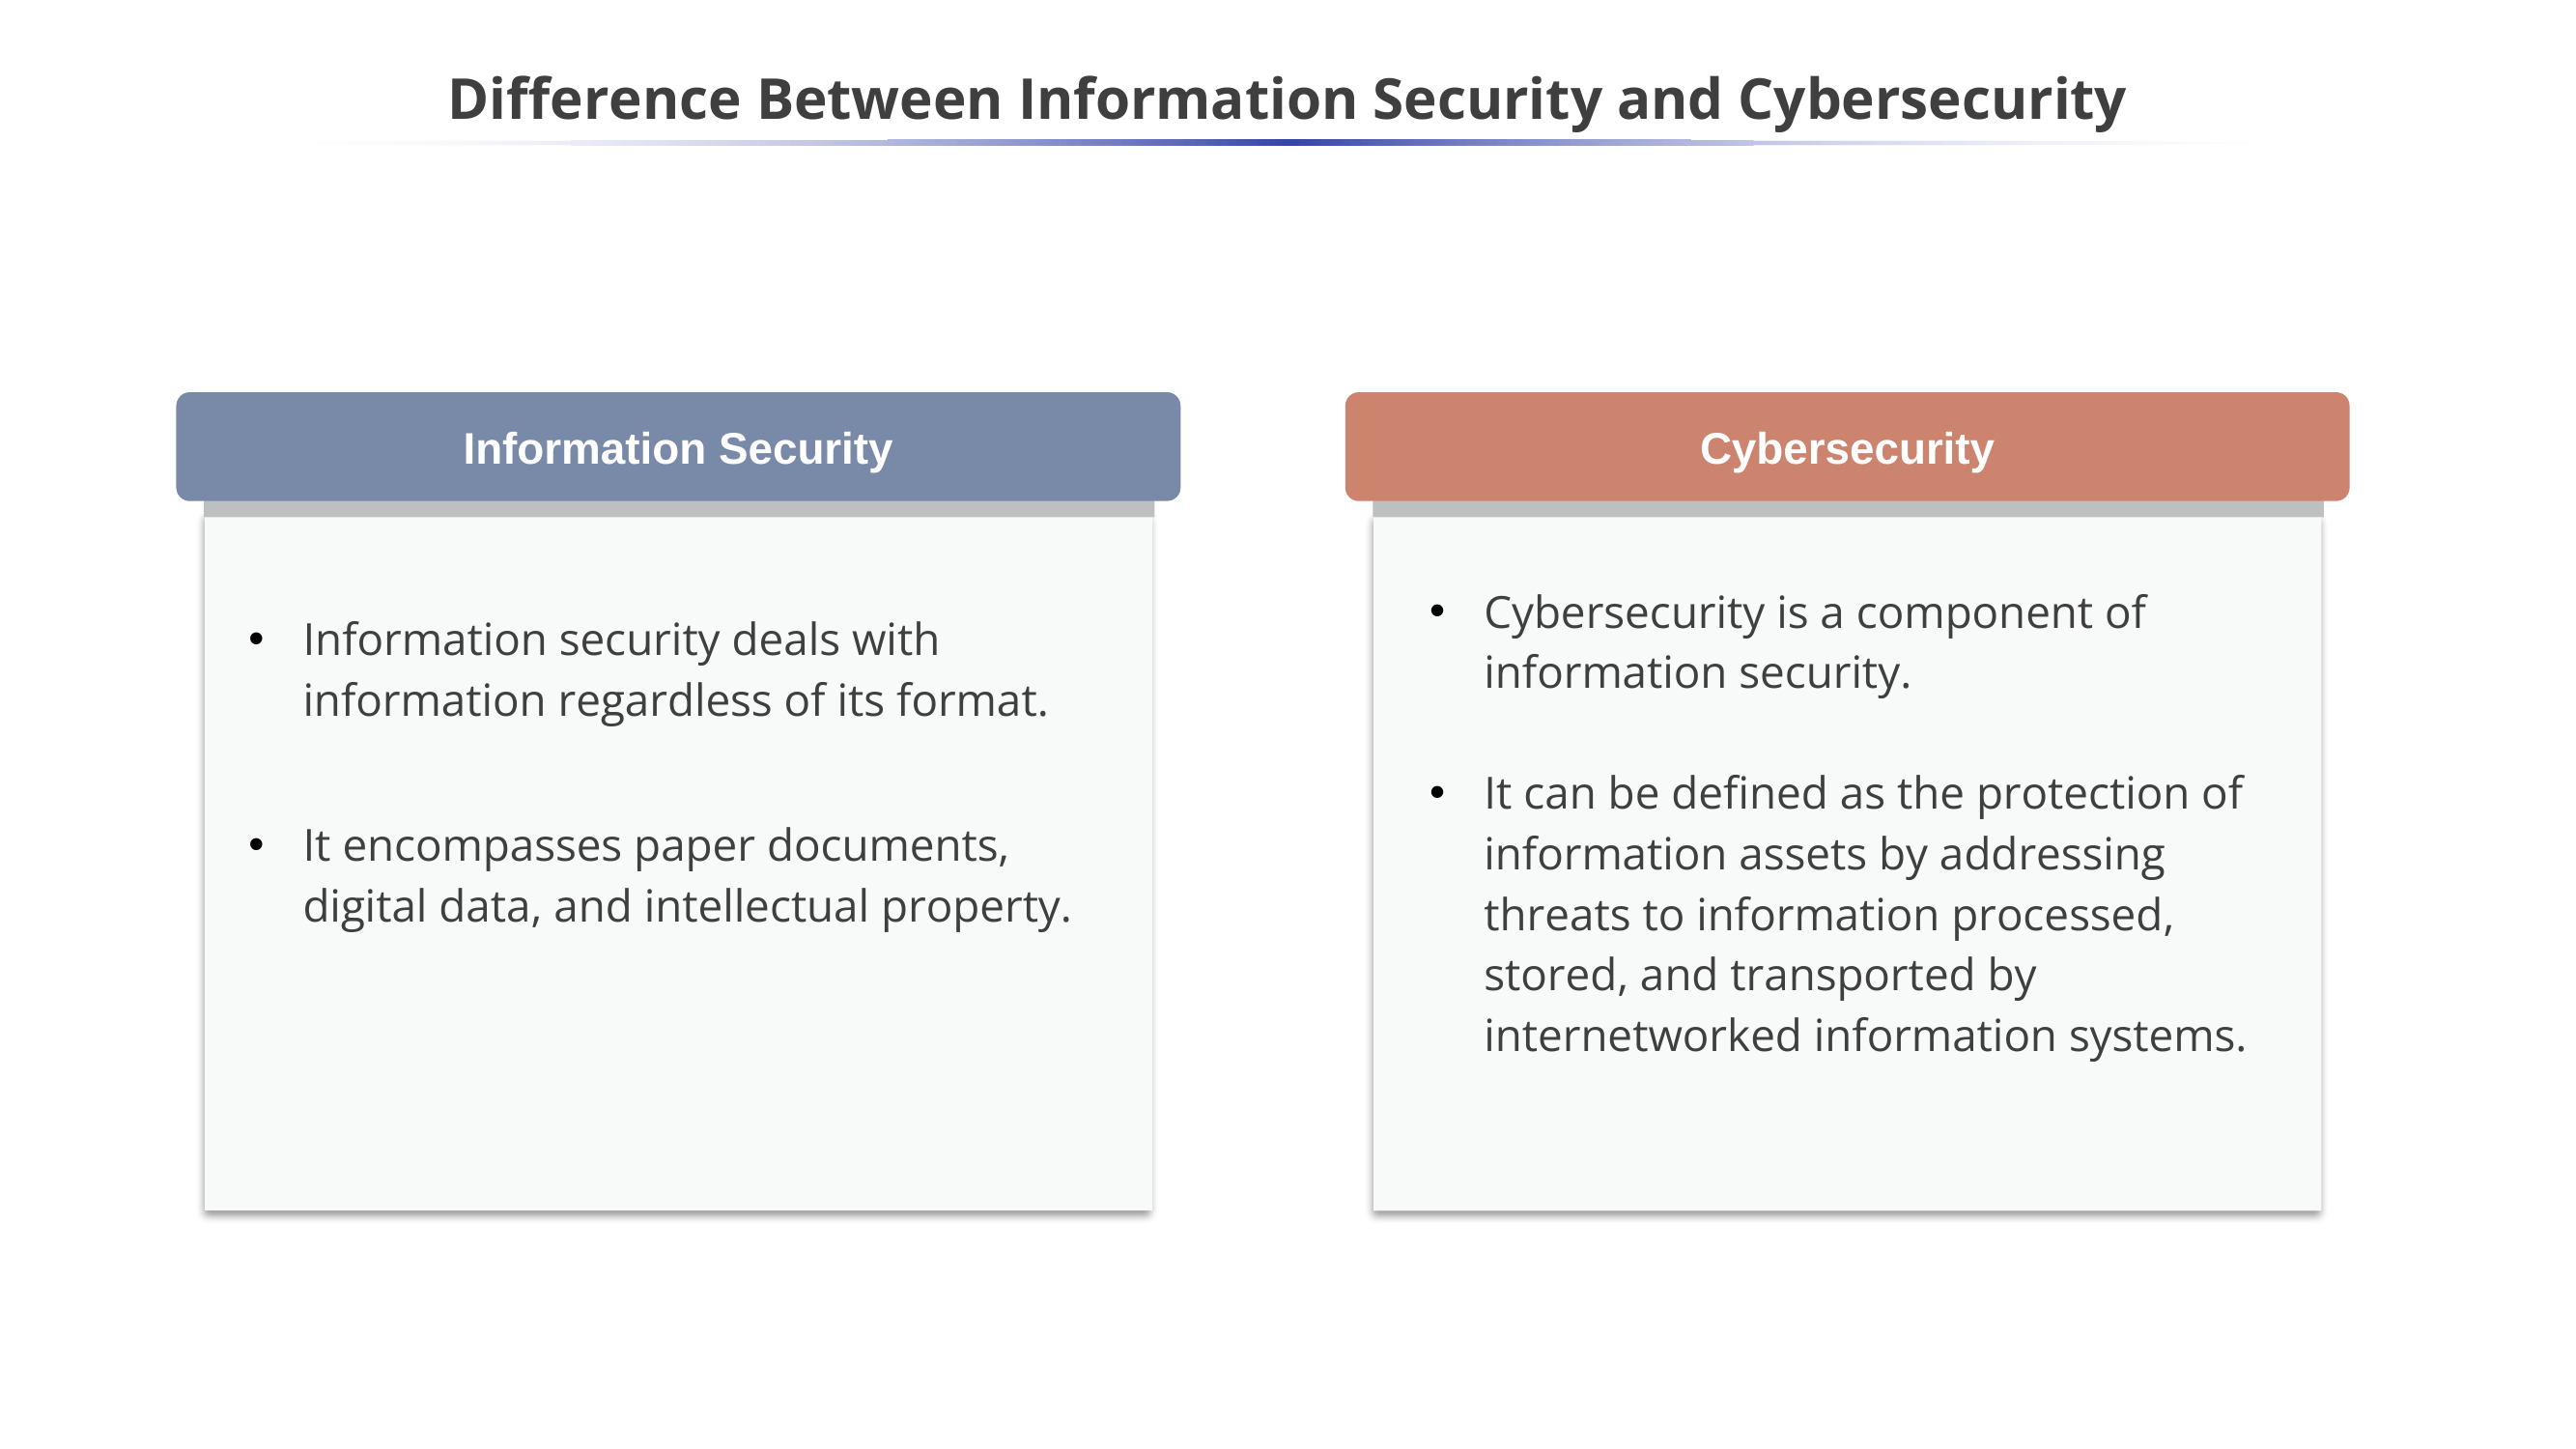

# Difference Between Information Security and Cybersecurity

Information Security

Cybersecurity

Cybersecurity is a component of information security.

It can be defined as the protection of information assets by addressing threats to information processed, stored, and transported by internetworked information systems.

Information security deals with information regardless of its format.

It encompasses paper documents, digital data, and intellectual property.